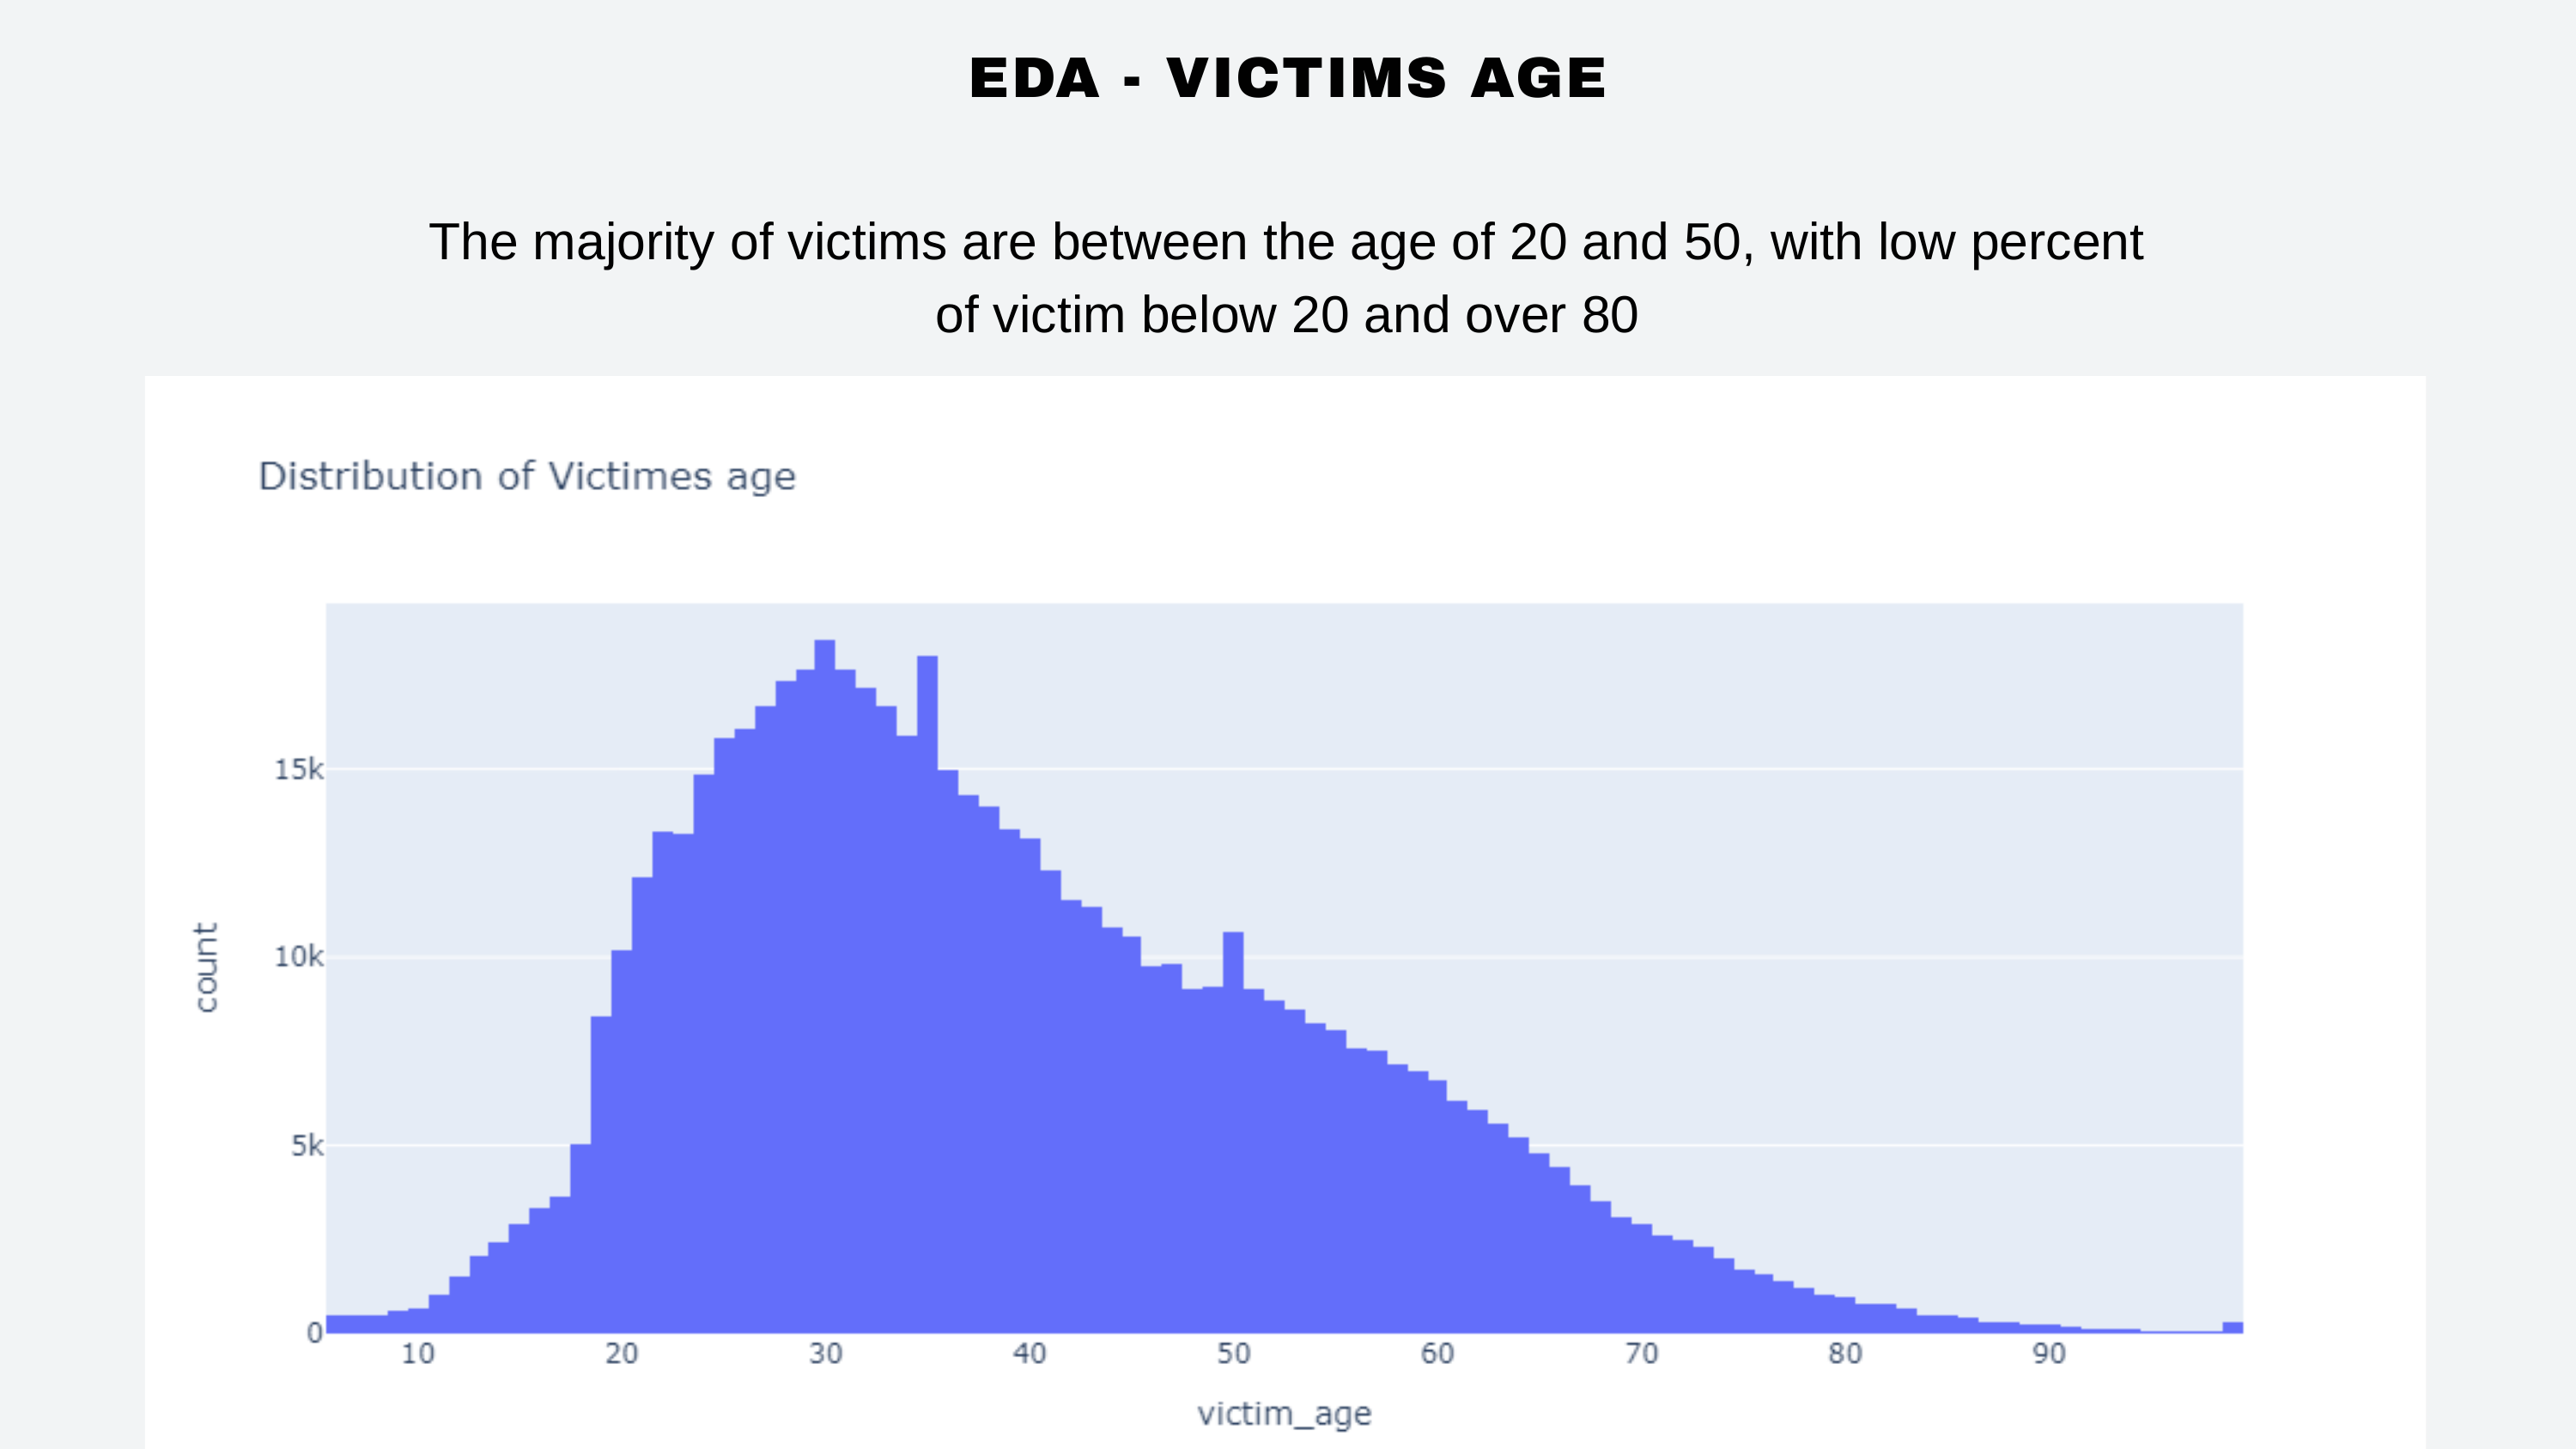

EDA - VICTIMS AGE
The majority of victims are between the age of 20 and 50, with low percent of victim below 20 and over 80